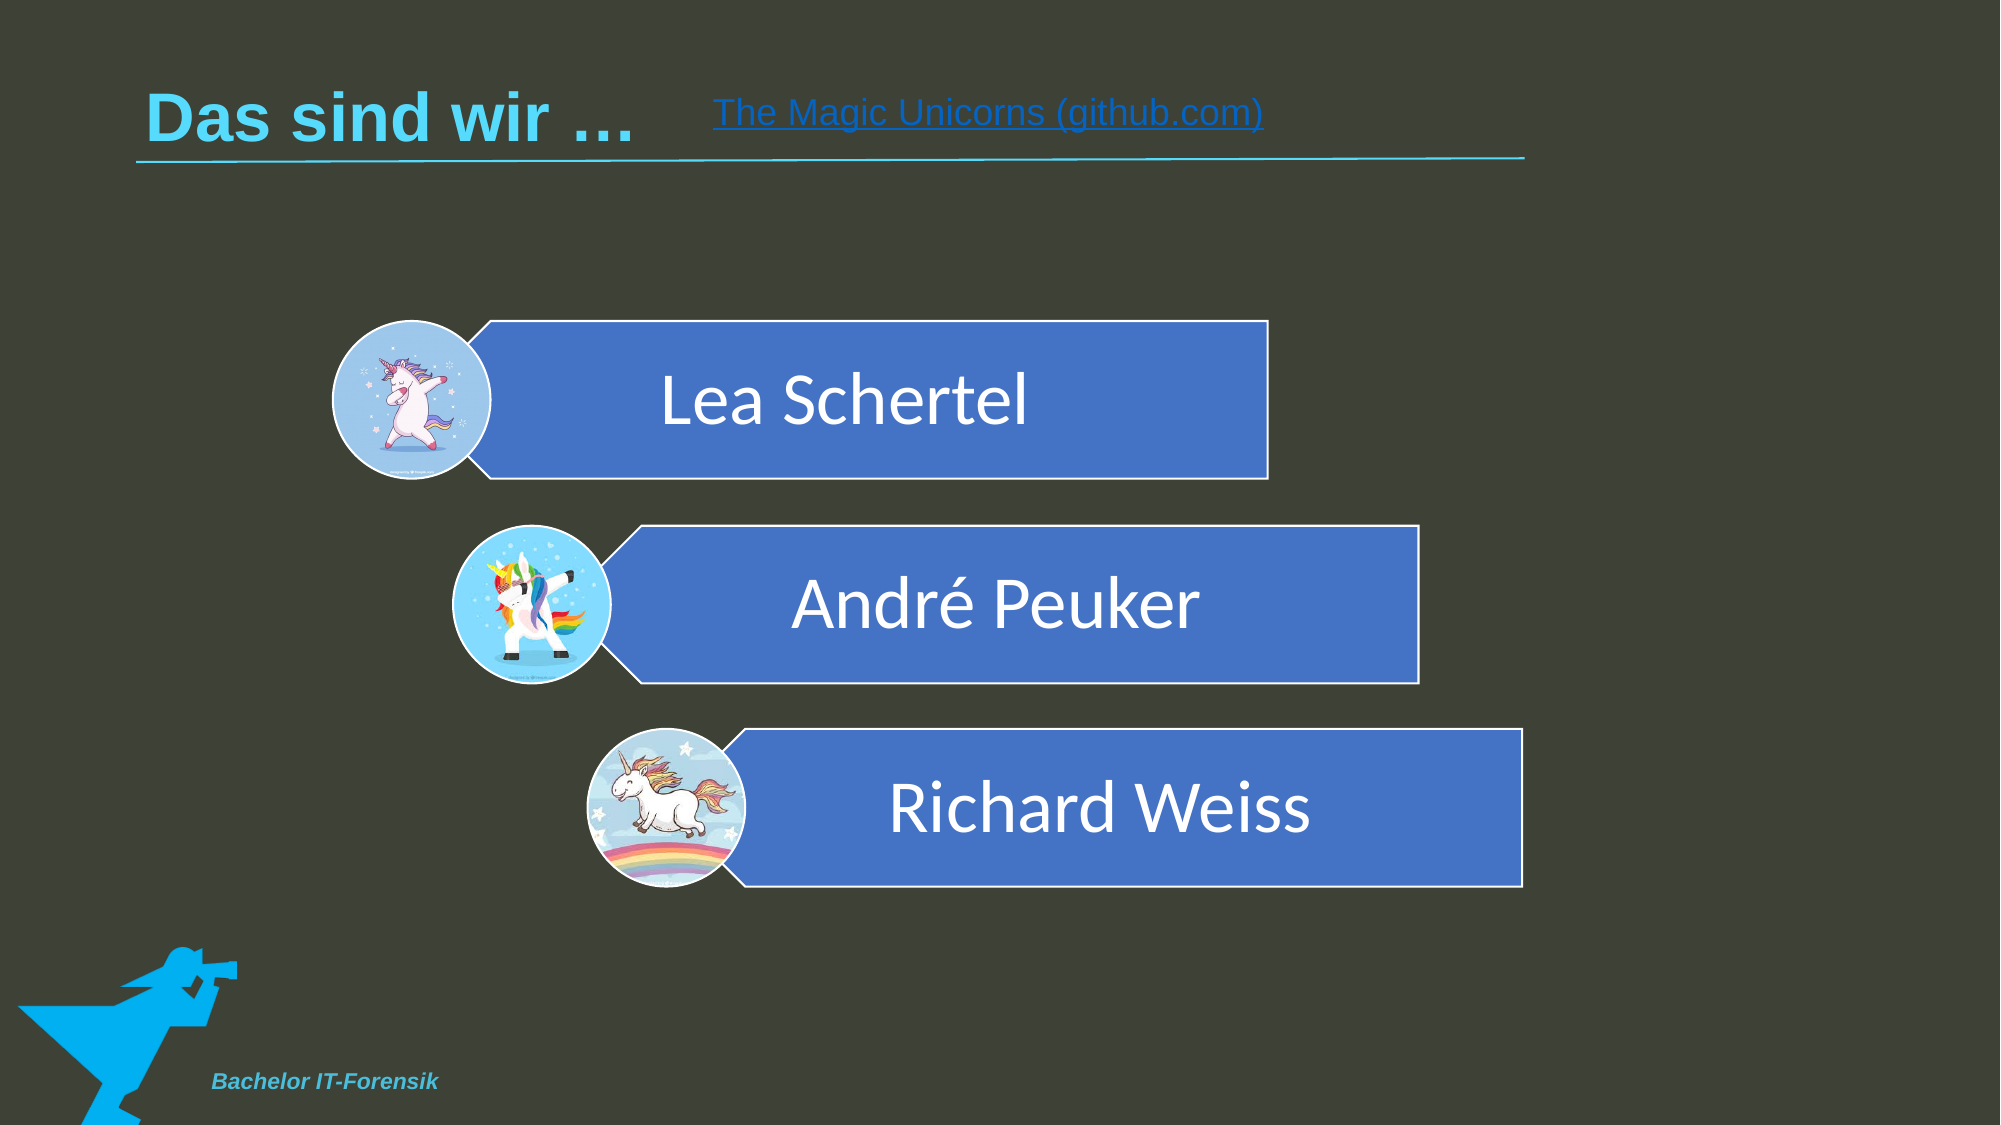

Das sind wir …
The Magic Unicorns (github.com)
Lea Schertel
André Peuker
Richard Weiss
Bachelor IT-Forensik